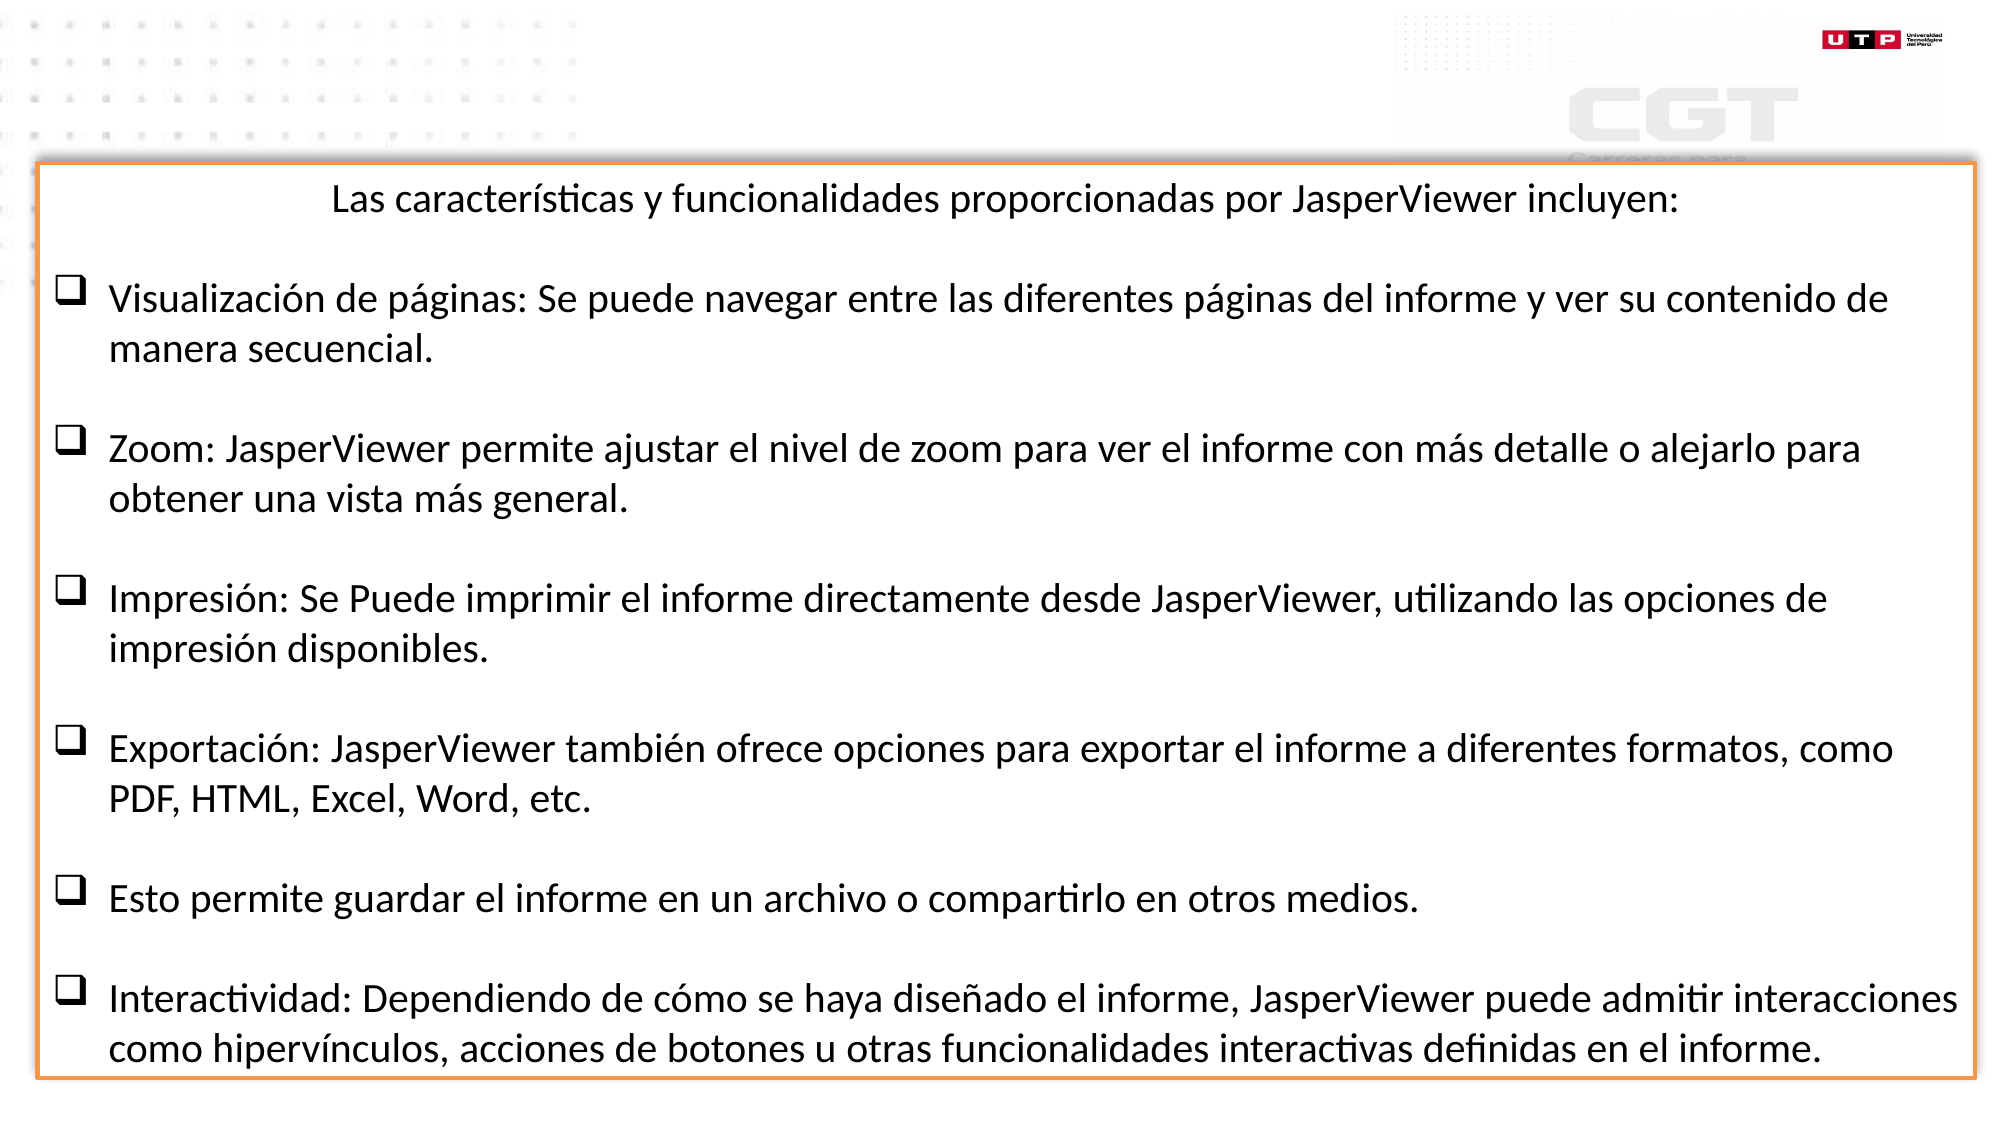

Las características y funcionalidades proporcionadas por JasperViewer incluyen:

Visualización de páginas: Se puede navegar entre las diferentes páginas del informe y ver su contenido de manera secuencial.

Zoom: JasperViewer permite ajustar el nivel de zoom para ver el informe con más detalle o alejarlo para obtener una vista más general.

Impresión: Se Puede imprimir el informe directamente desde JasperViewer, utilizando las opciones de impresión disponibles.

Exportación: JasperViewer también ofrece opciones para exportar el informe a diferentes formatos, como PDF, HTML, Excel, Word, etc.

Esto permite guardar el informe en un archivo o compartirlo en otros medios.

Interactividad: Dependiendo de cómo se haya diseñado el informe, JasperViewer puede admitir interacciones como hipervínculos, acciones de botones u otras funcionalidades interactivas definidas en el informe.